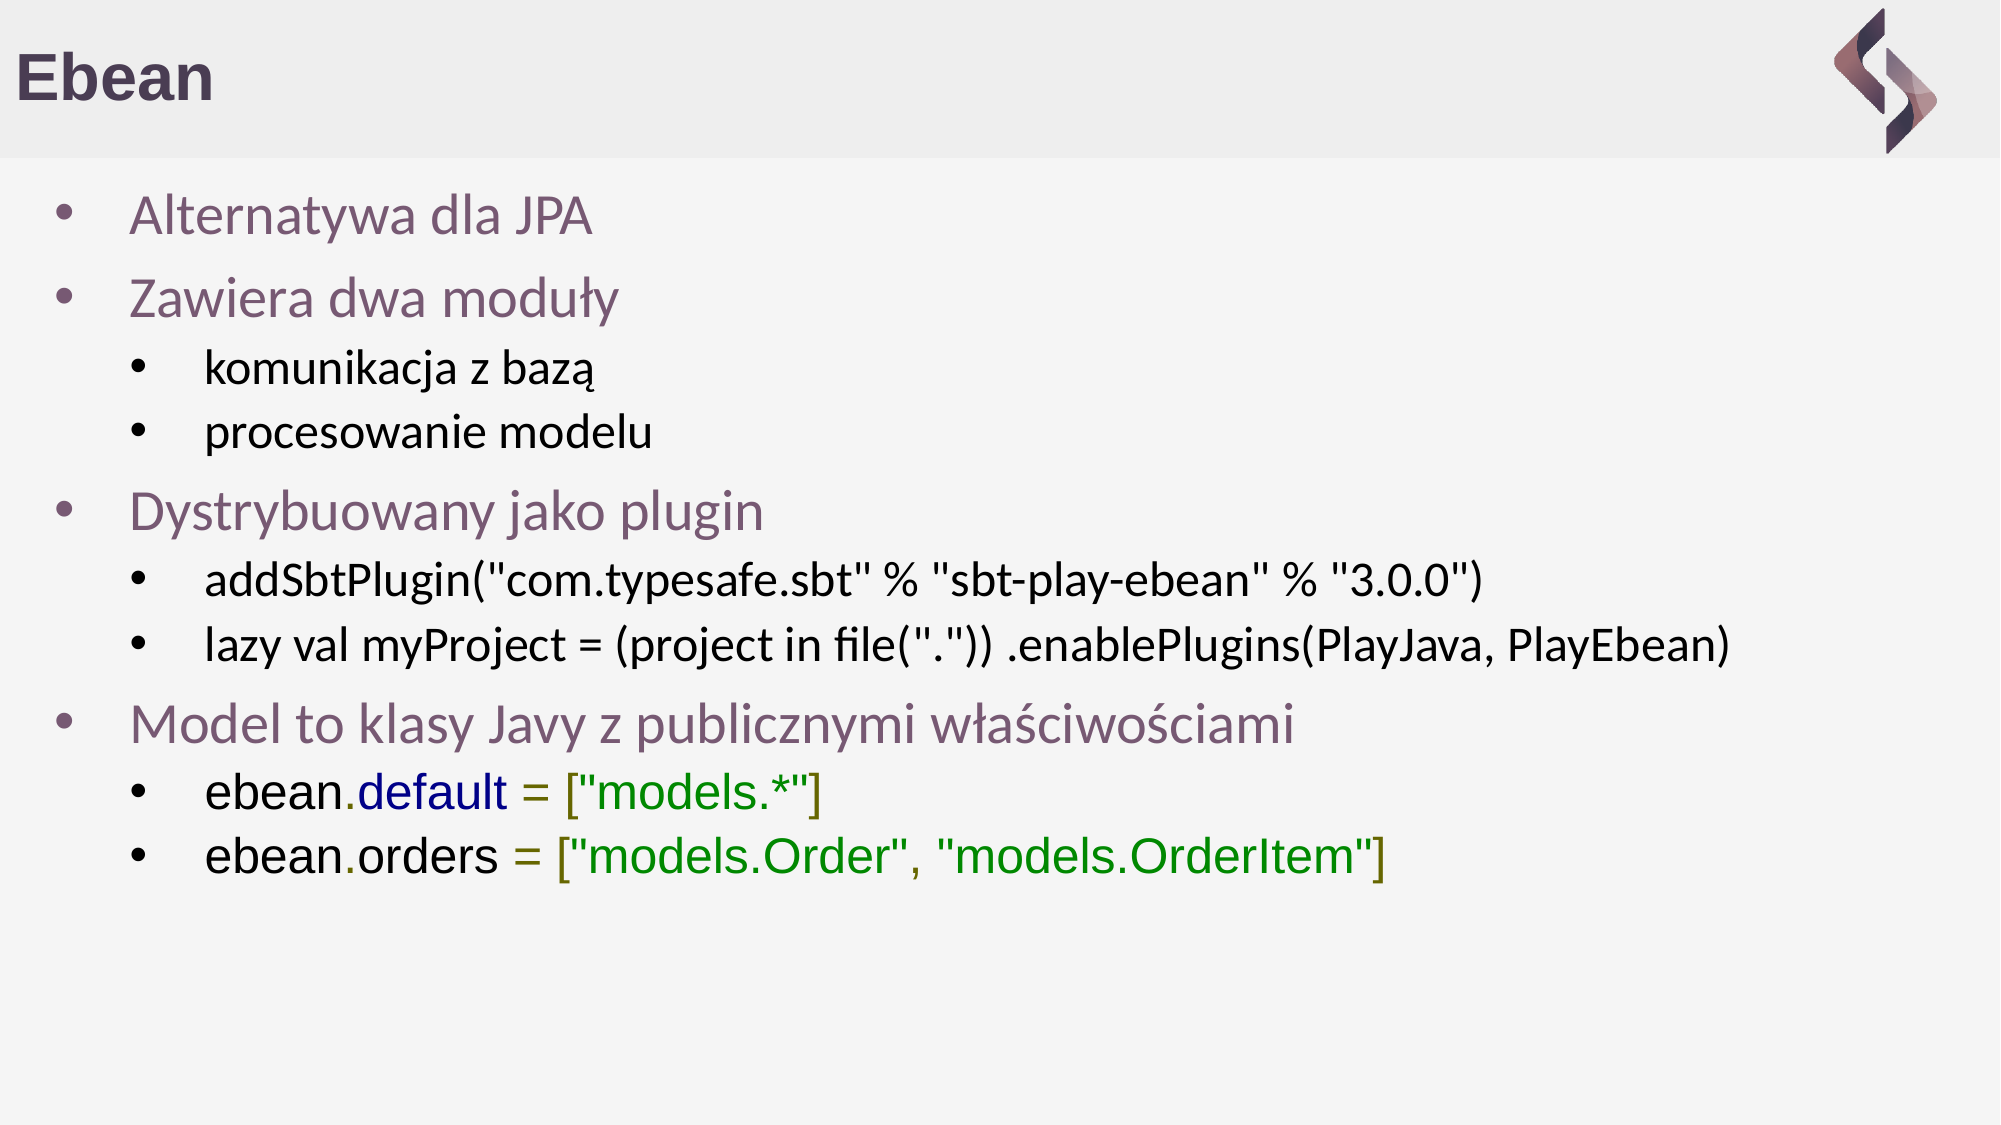

# Ebean
Alternatywa dla JPA
Zawiera dwa moduły
komunikacja z bazą
procesowanie modelu
Dystrybuowany jako plugin
addSbtPlugin("com.typesafe.sbt" % "sbt-play-ebean" % "3.0.0")
lazy val myProject = (project in file(".")) .enablePlugins(PlayJava, PlayEbean)
Model to klasy Javy z publicznymi właściwościami
ebean.default = ["models.*"]
ebean.orders = ["models.Order", "models.OrderItem"]